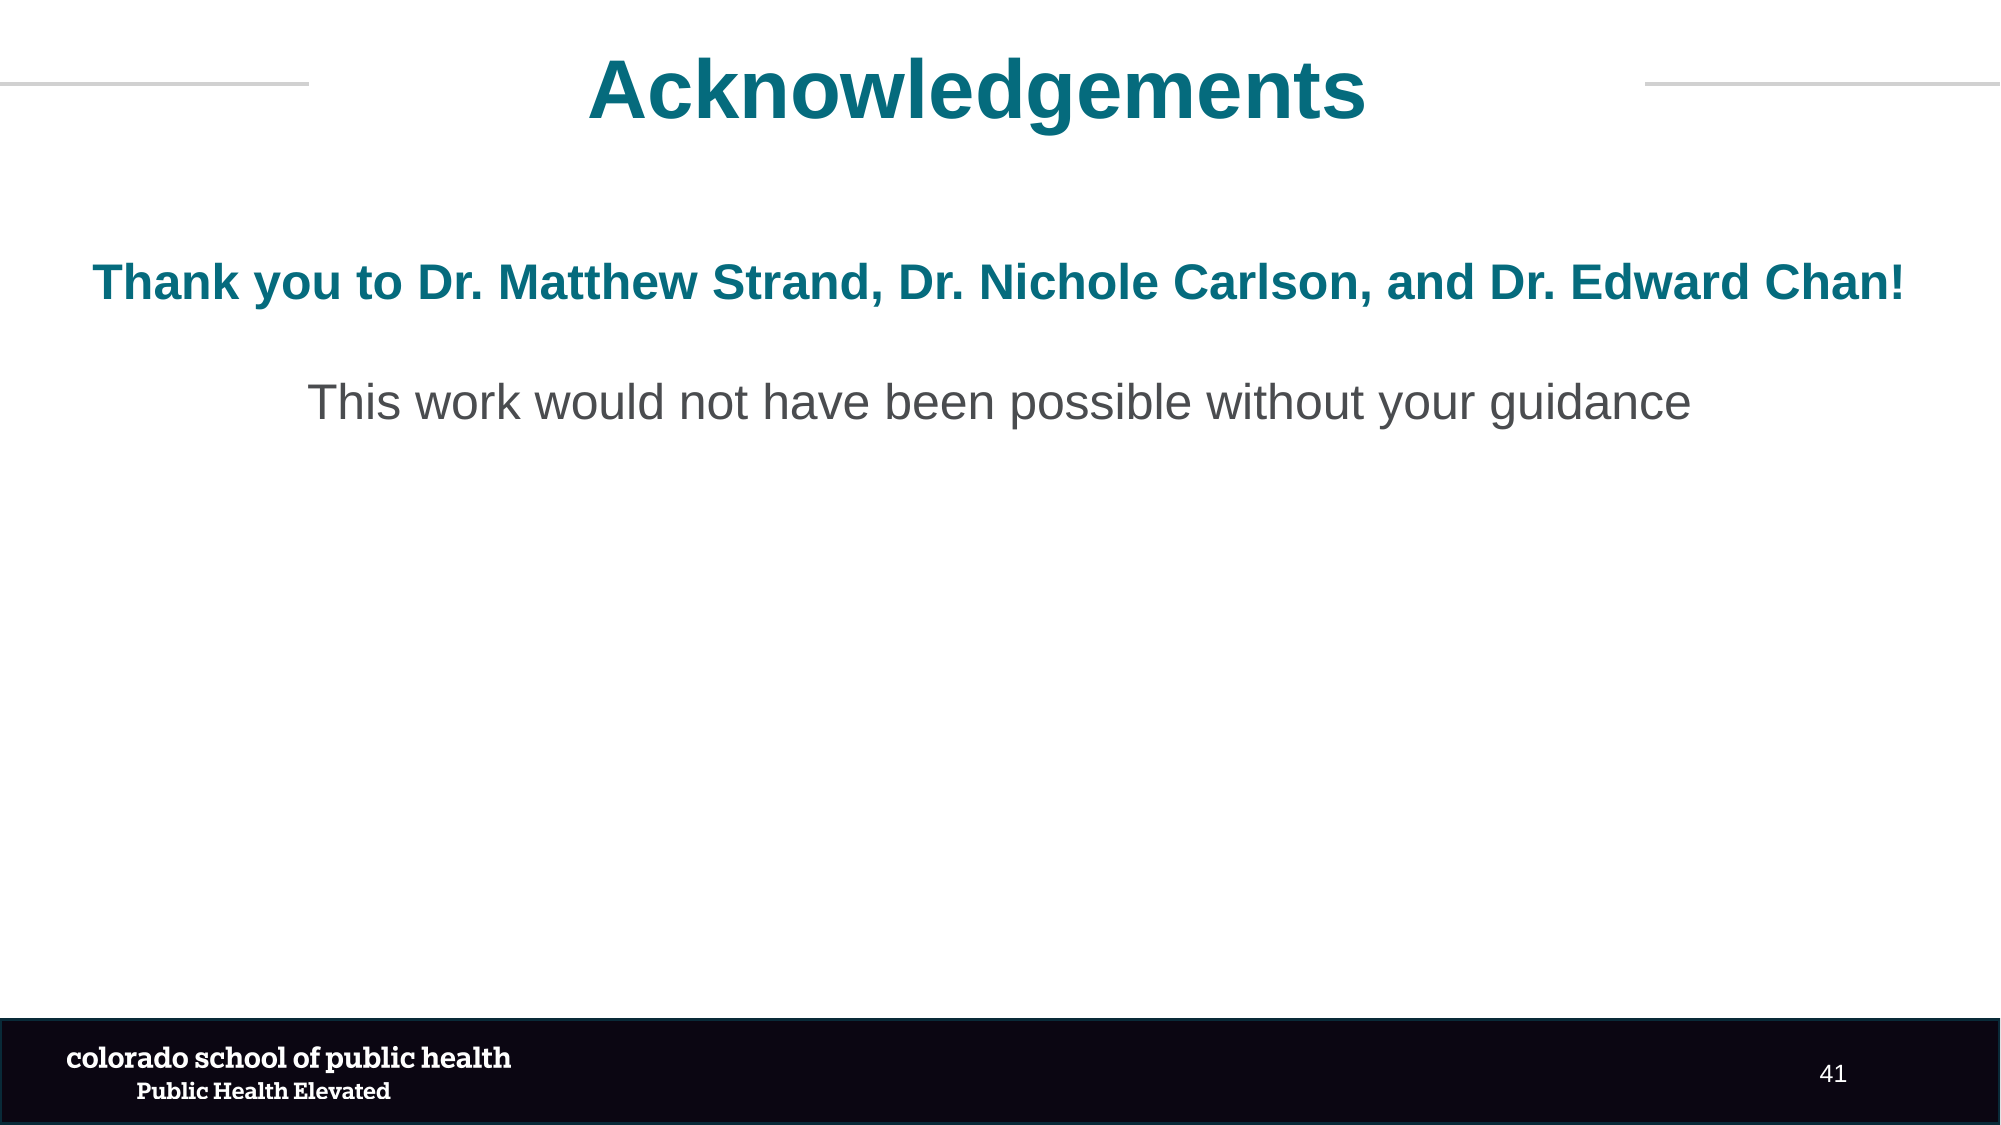

Acknowledgements
Thank you to Dr. Matthew Strand, Dr. Nichole Carlson, and Dr. Edward Chan!

This work would not have been possible without your guidance

41